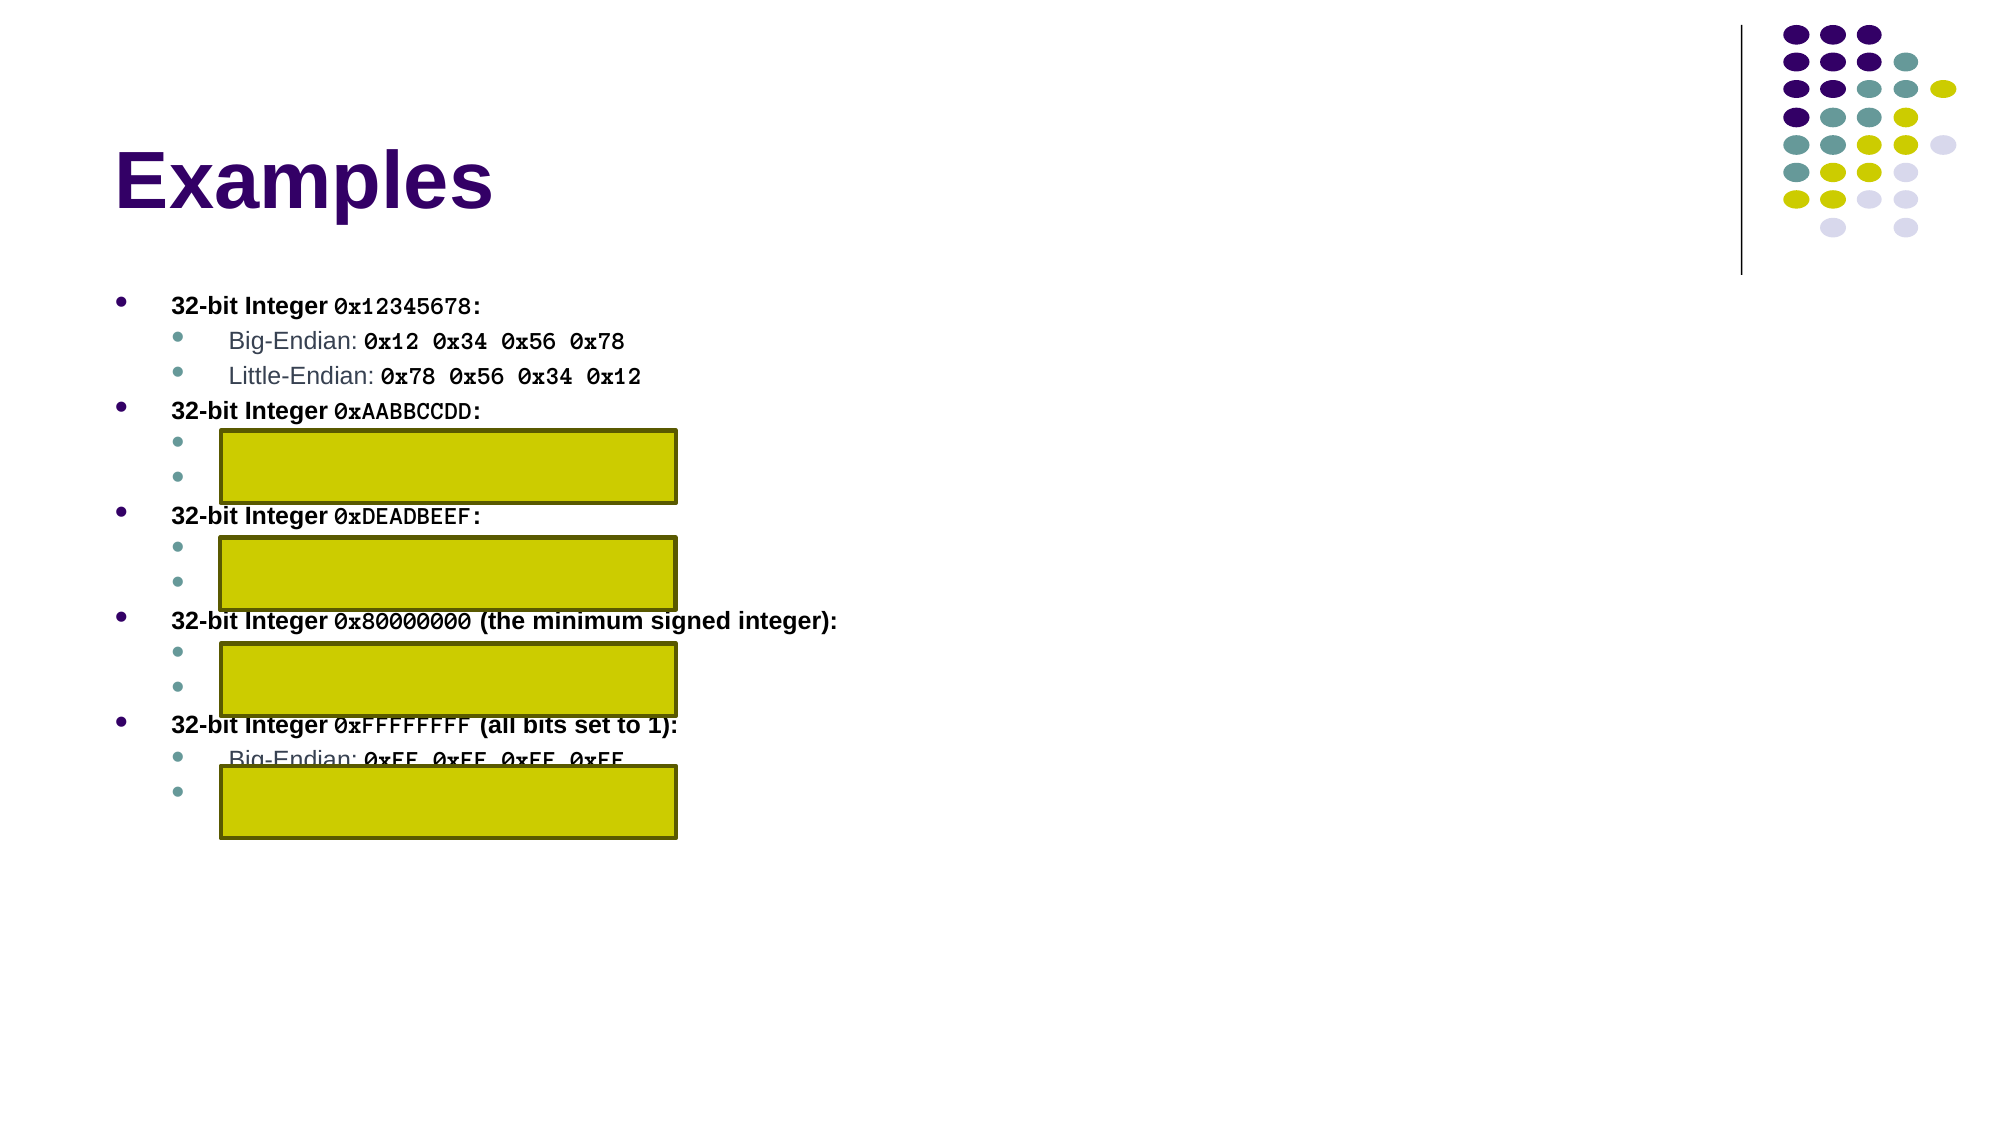

# Examples
32-bit Integer 0x12345678:
Big-Endian: 0x12 0x34 0x56 0x78
Little-Endian: 0x78 0x56 0x34 0x12
32-bit Integer 0xAABBCCDD:
Big-Endian: 0xAA 0xBB 0xCC 0xDD
Little-Endian: 0xDD 0xCC 0xBB 0xAA
32-bit Integer 0xDEADBEEF:
Big-Endian: 0xDE 0xAD 0xBE 0xEF
Little-Endian: 0xEF 0xBE 0xAD 0xDE
32-bit Integer 0x80000000 (the minimum signed integer):
Big-Endian: 0x80 0x00 0x00 0x00
Little-Endian: 0x00 0x00 0x00 0x80
32-bit Integer 0xFFFFFFFF (all bits set to 1):
Big-Endian: 0xFF 0xFF 0xFF 0xFF
Little-Endian: 0xFF 0xFF 0xFF 0xFF